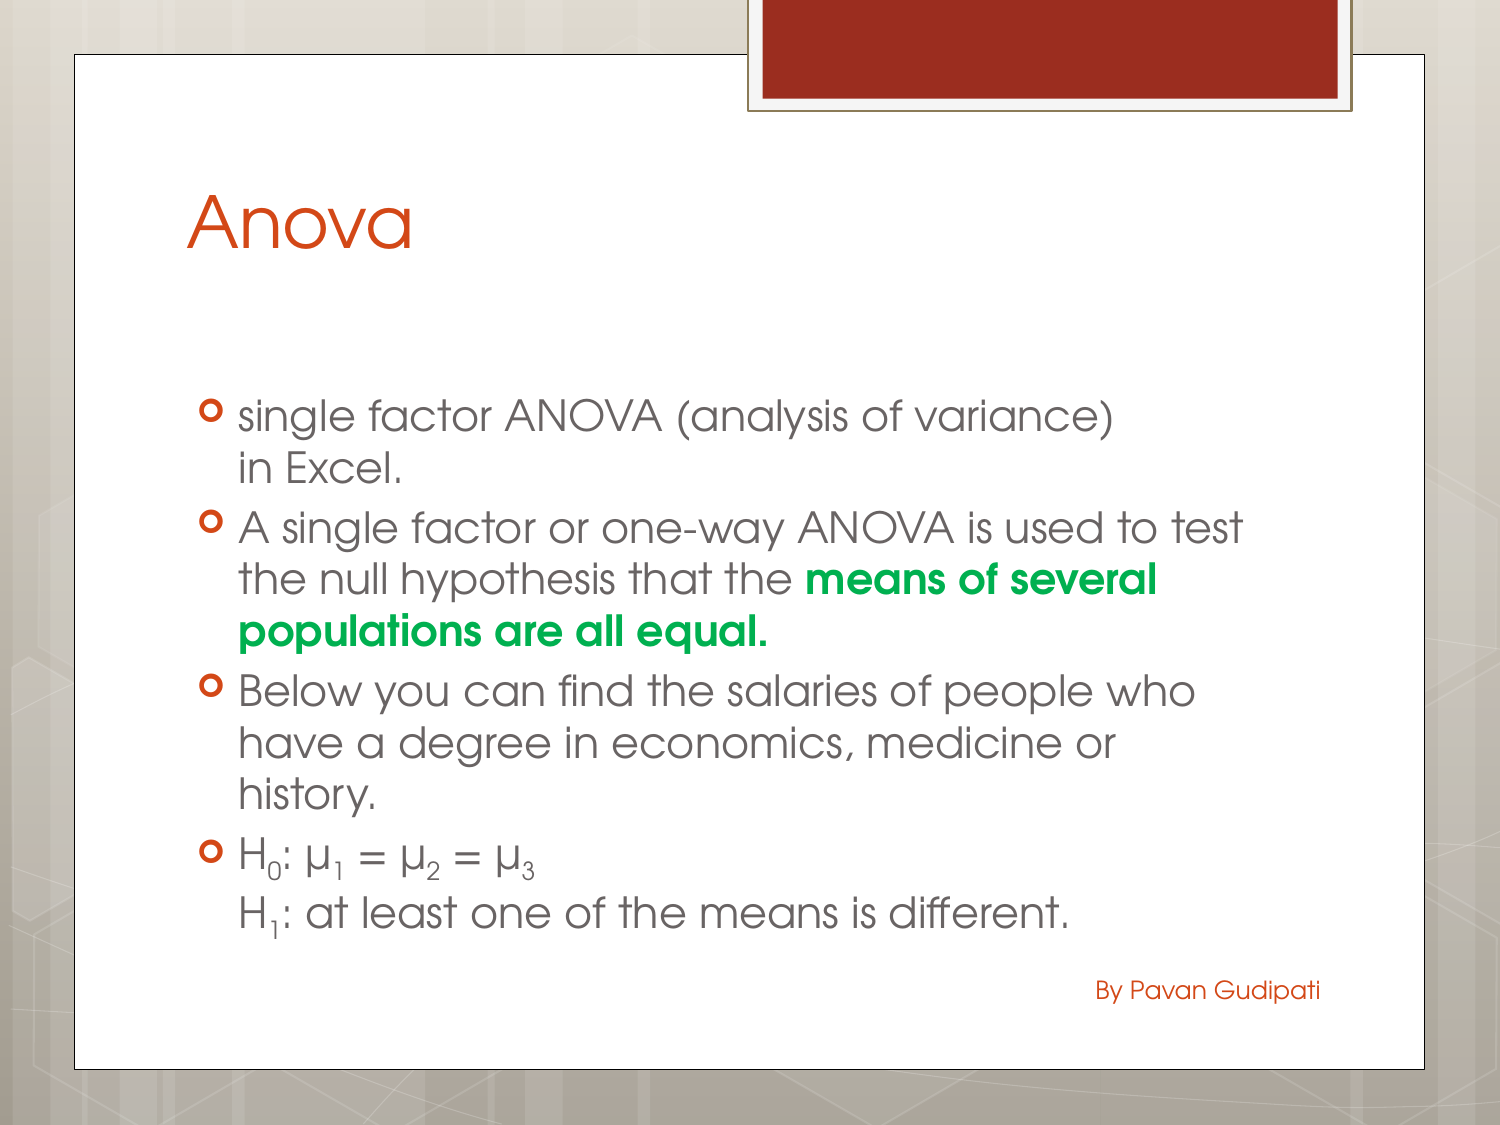

# Anova
single factor ANOVA (analysis of variance) in Excel.
A single factor or one-way ANOVA is used to test the null hypothesis that the means of several populations are all equal.
Below you can find the salaries of people who have a degree in economics, medicine or history.
H0: μ1 = μ2 = μ3
H1: at least one of the means is different.

By Pavan Gudipati